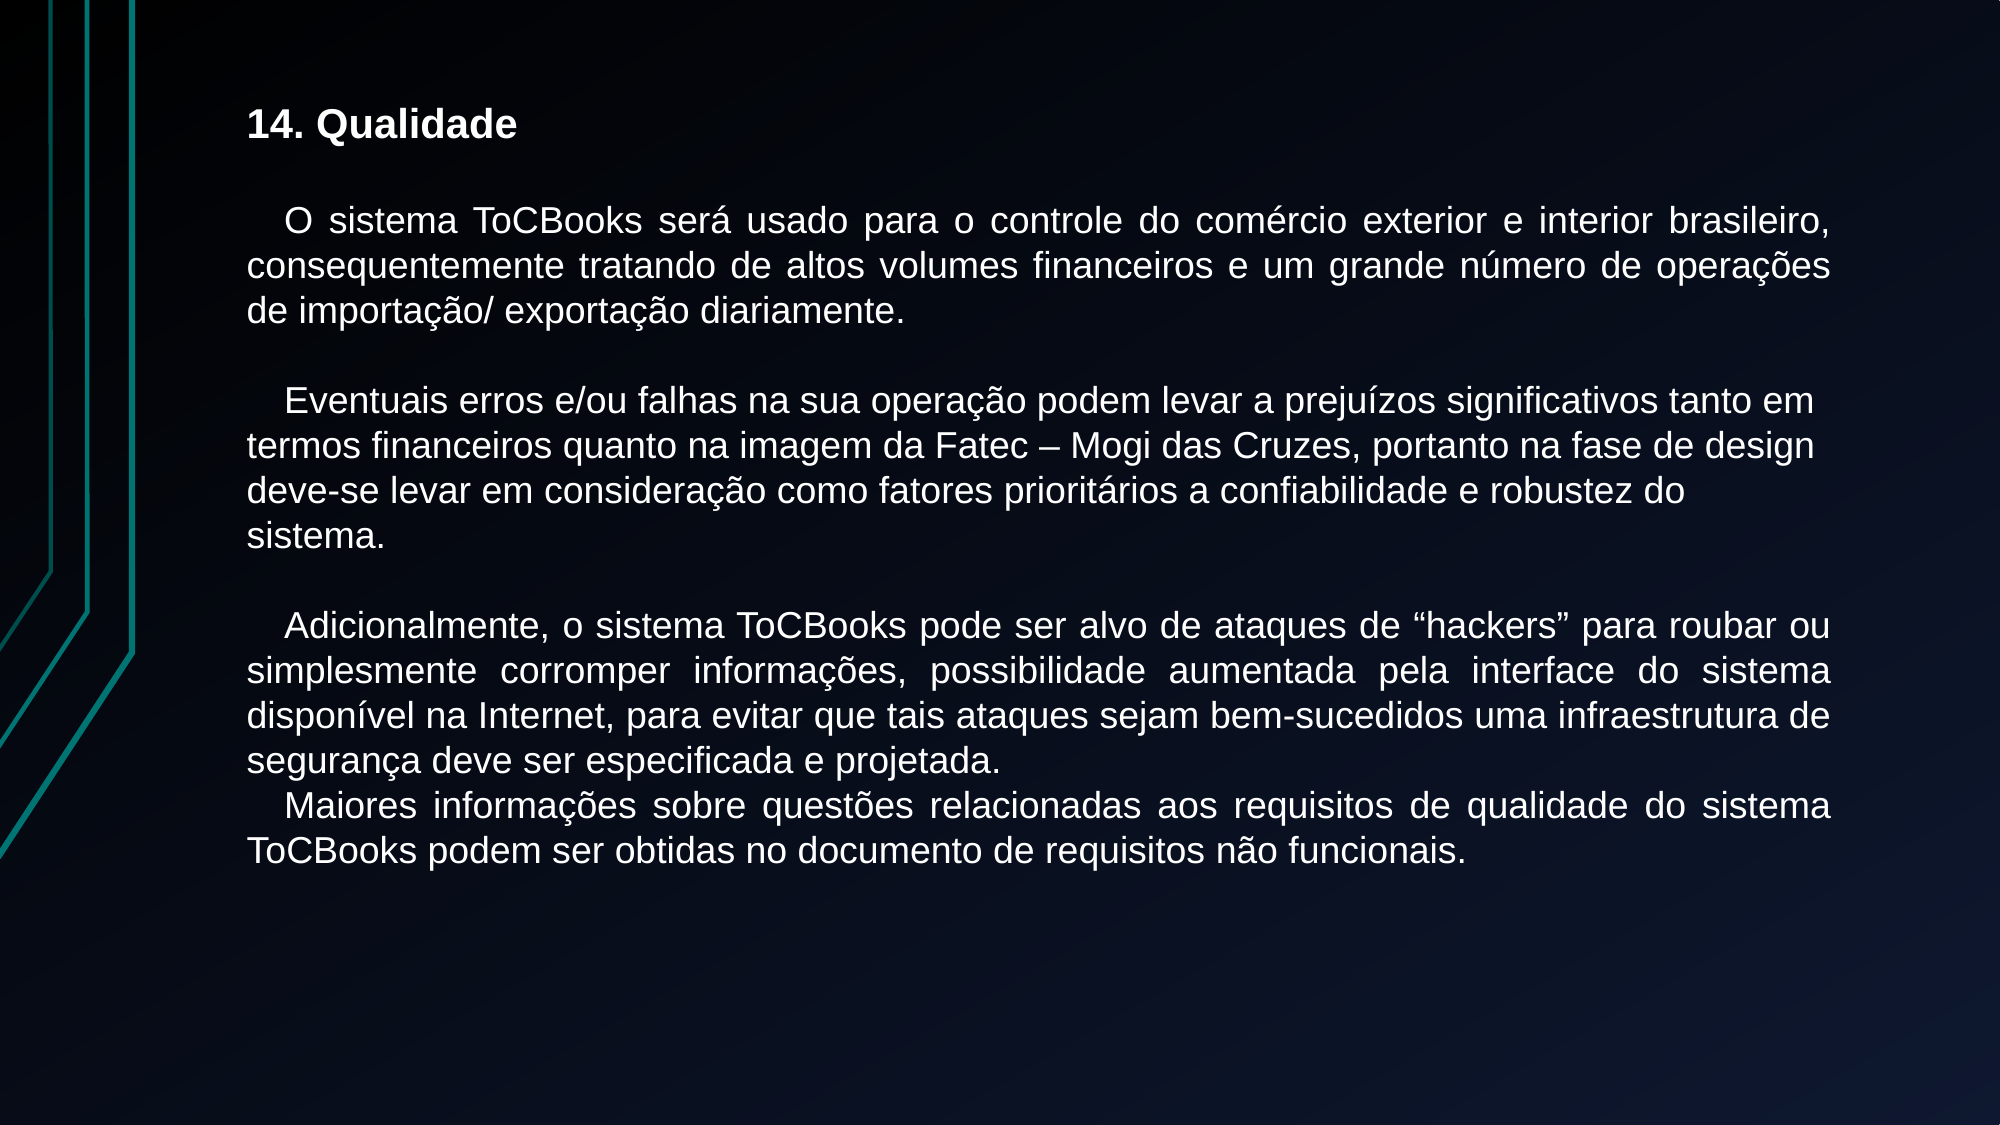

14. Qualidade

O sistema ToCBooks será usado para o controle do comércio exterior e interior brasileiro, consequentemente tratando de altos volumes financeiros e um grande número de operações de importação/ exportação diariamente.

Eventuais erros e/ou falhas na sua operação podem levar a prejuízos significativos tanto em termos financeiros quanto na imagem da Fatec – Mogi das Cruzes, portanto na fase de design deve-se levar em consideração como fatores prioritários a confiabilidade e robustez do sistema.

Adicionalmente, o sistema ToCBooks pode ser alvo de ataques de “hackers” para roubar ou simplesmente corromper informações, possibilidade aumentada pela interface do sistema disponível na Internet, para evitar que tais ataques sejam bem-sucedidos uma infraestrutura de segurança deve ser especificada e projetada.
Maiores informações sobre questões relacionadas aos requisitos de qualidade do sistema ToCBooks podem ser obtidas no documento de requisitos não funcionais.